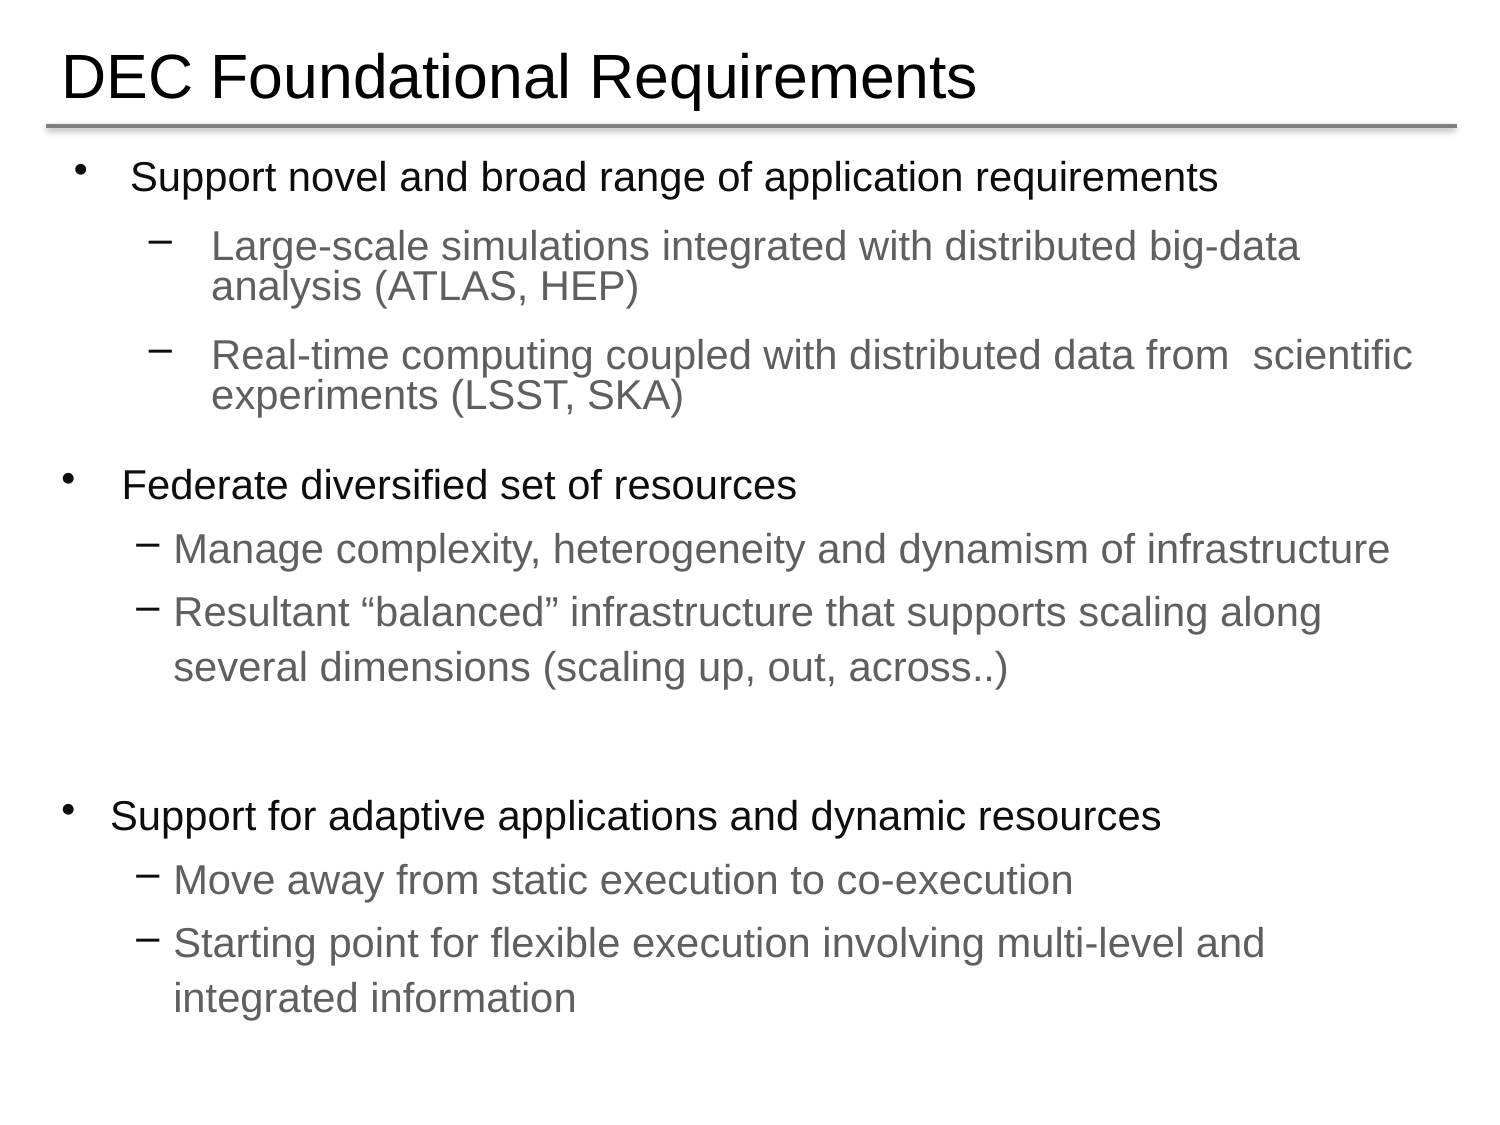

# DEC Foundational Requirements
Support novel and broad range of application requirements
Large-scale simulations integrated with distributed big-data analysis (ATLAS, HEP)
Real-time computing coupled with distributed data from  scientific experiments (LSST, SKA)
  Federate diversified set of resources
Manage complexity, heterogeneity and dynamism of infrastructure
Resultant “balanced” infrastructure that supports scaling along several dimensions (scaling up, out, across..)

 Support for adaptive applications and dynamic resources
Move away from static execution to co-execution
Starting point for flexible execution involving multi-level and integrated information